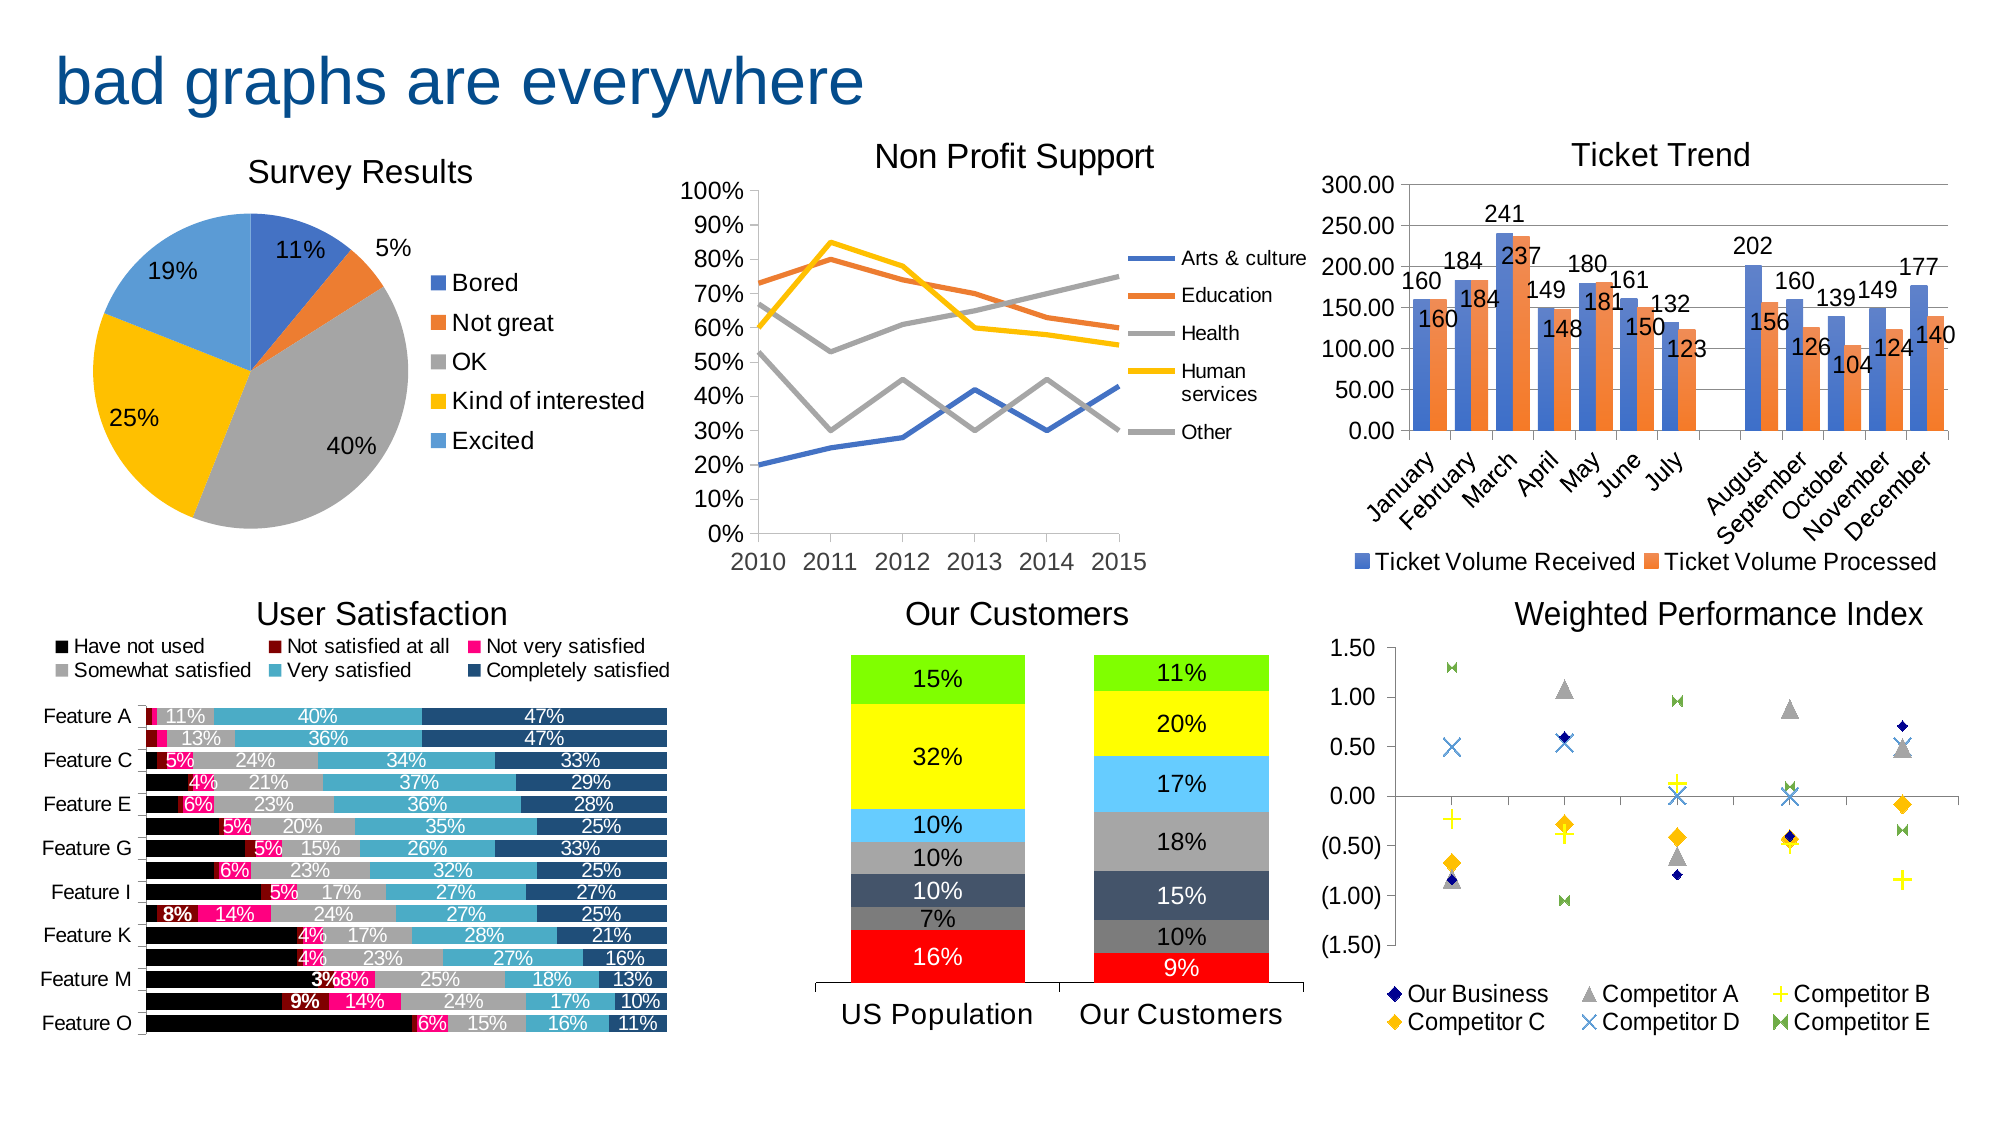

bad graphs are everywhere

### Chart: Survey Results

| Category |  |
|---|---|
| Bored | 0.11 |
| Not great | 0.05 |
| OK | 0.4 |
| Kind of interested | 0.25 |
| Excited | 0.19 |

### Chart: Non Profit Support

| Category | Arts & culture | Education | Health | Human services | Other |
|---|---|---|---|---|---|
| 2010 | 0.2 | 0.73 | 0.67 | 0.6 | 0.53 |
| 2011 | 0.25 | 0.8 | 0.53 | 0.85 | 0.3 |
| 2012 | 0.28 | 0.74 | 0.61 | 0.78 | 0.45 |
| 2013 | 0.42 | 0.7 | 0.65 | 0.6 | 0.3 |
| 2014 | 0.3 | 0.63 | 0.7 | 0.58 | 0.45 |
| 2015 | 0.43 | 0.6 | 0.75 | 0.55 | 0.3 |

### Chart: Ticket Trend

| Category | Ticket Volume Received | Ticket Volume Processed |
|---|---|---|
| January | 160.0 | 160.0 |
| February | 184.0 | 184.0 |
| March | 241.0 | 237.0 |
| April | 149.0 | 148.0 |
| May | 180.0 | 181.0 |
| June | 161.0 | 150.0 |
| July | 132.0 | 123.0 |
|  | None | None |
| August | 202.0 | 156.0 |
| September | 160.0 | 126.0 |
| October | 139.0 | 104.0 |
| November | 149.0 | 124.0 |
| December | 177.0 | 140.0 |

### Chart: Our Customers

| Category | Segment 1 | Segment 2 | Segment 3 | Segment 4 | Segment 5 | Segment 6 | Segment 7 |
|---|---|---|---|---|---|---|---|
| US Population | 0.16 | 0.07 | 0.1 | 0.1 | 0.1 | 0.32 | 0.15 |
| Our Customers | 0.09 | 0.1 | 0.15 | 0.18 | 0.17 | 0.2 | 0.11 |

### Chart: Weighted Performance Index

| Category | Our Business | Competitor A | Competitor B | Competitor C | Competitor D | Competitor E |
|---|---|---|---|---|---|---|

### Chart: User Satisfaction

| Category | Have not used | Not satisfied at all | Not very satisfied | Somewhat satisfied | Very satisfied | Completely satisfied |
|---|---|---|---|---|---|---|
| Feature A | 0.0 | 0.01 | 0.01 | 0.11 | 0.4 | 0.47 |
| Feature B | 0.0 | 0.02 | 0.02 | 0.13 | 0.36 | 0.47 |
| Feature C | 0.020000000000000018 | 0.02 | 0.05 | 0.24 | 0.34 | 0.33 |
| Feature D | 0.08000000000000007 | 0.01 | 0.04 | 0.21 | 0.37 | 0.29 |
| Feature E | 0.06000000000000005 | 0.01 | 0.06 | 0.23 | 0.36 | 0.28 |
| Feature F | 0.14 | 0.01 | 0.05 | 0.2 | 0.35 | 0.25 |
| Feature G | 0.18999999999999995 | 0.02 | 0.05 | 0.15 | 0.26 | 0.33 |
| Feature H | 0.13 | 0.01 | 0.06 | 0.23 | 0.32 | 0.25 |
| Feature I | 0.21999999999999997 | 0.02 | 0.05 | 0.17 | 0.27 | 0.27 |
| Feature J | 0.020000000000000018 | 0.08 | 0.14 | 0.24 | 0.27 | 0.25 |
| Feature K | 0.29000000000000004 | 0.01 | 0.04 | 0.17 | 0.28 | 0.21 |
| Feature L | 0.2899999999999999 | 0.01 | 0.04 | 0.23 | 0.27 | 0.16 |
| Feature M | 0.32999999999999996 | 0.03 | 0.08 | 0.25 | 0.18 | 0.13 |
| Feature N | 0.26 | 0.09 | 0.14 | 0.24 | 0.17 | 0.1 |
| Feature O | 0.51 | 0.01 | 0.06 | 0.15 | 0.16 | 0.11 |